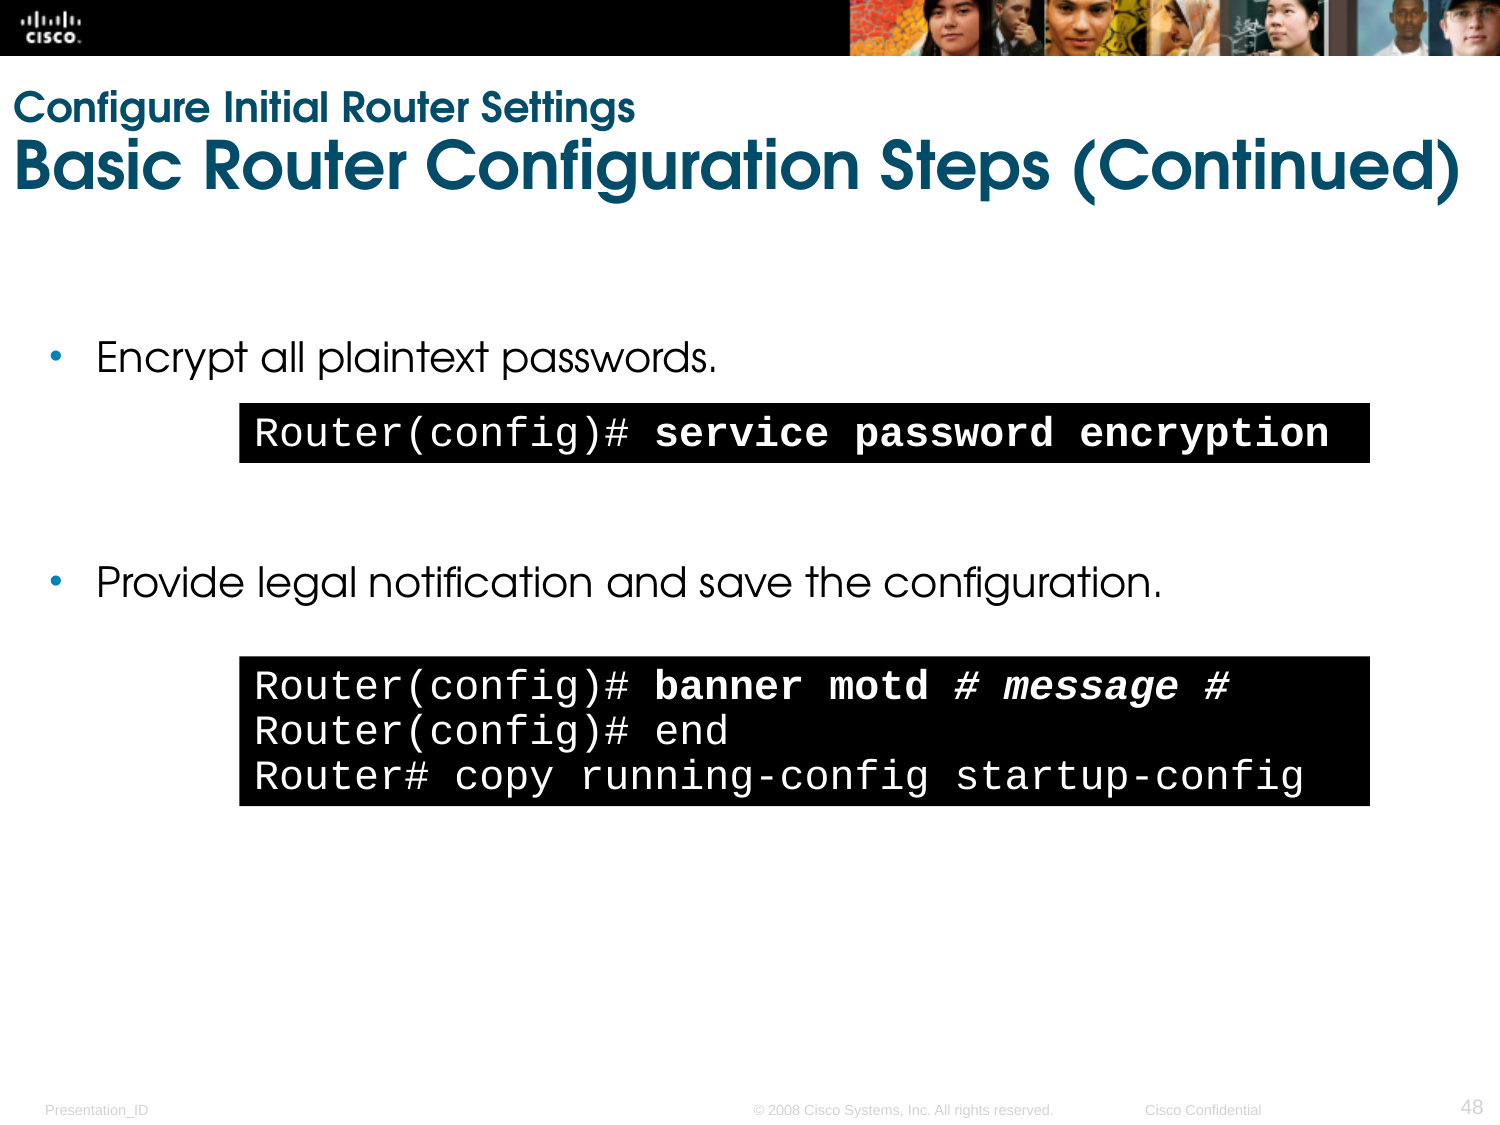

# Configure Initial Router Settings Basic Router Configuration Steps (Continued)

Encrypt all plaintext passwords.

Provide legal notification and save the configuration.
Router(config)# service password encryption
Router(config)# banner motd # message #
Router(config)# end
Router# copy running-config startup-config